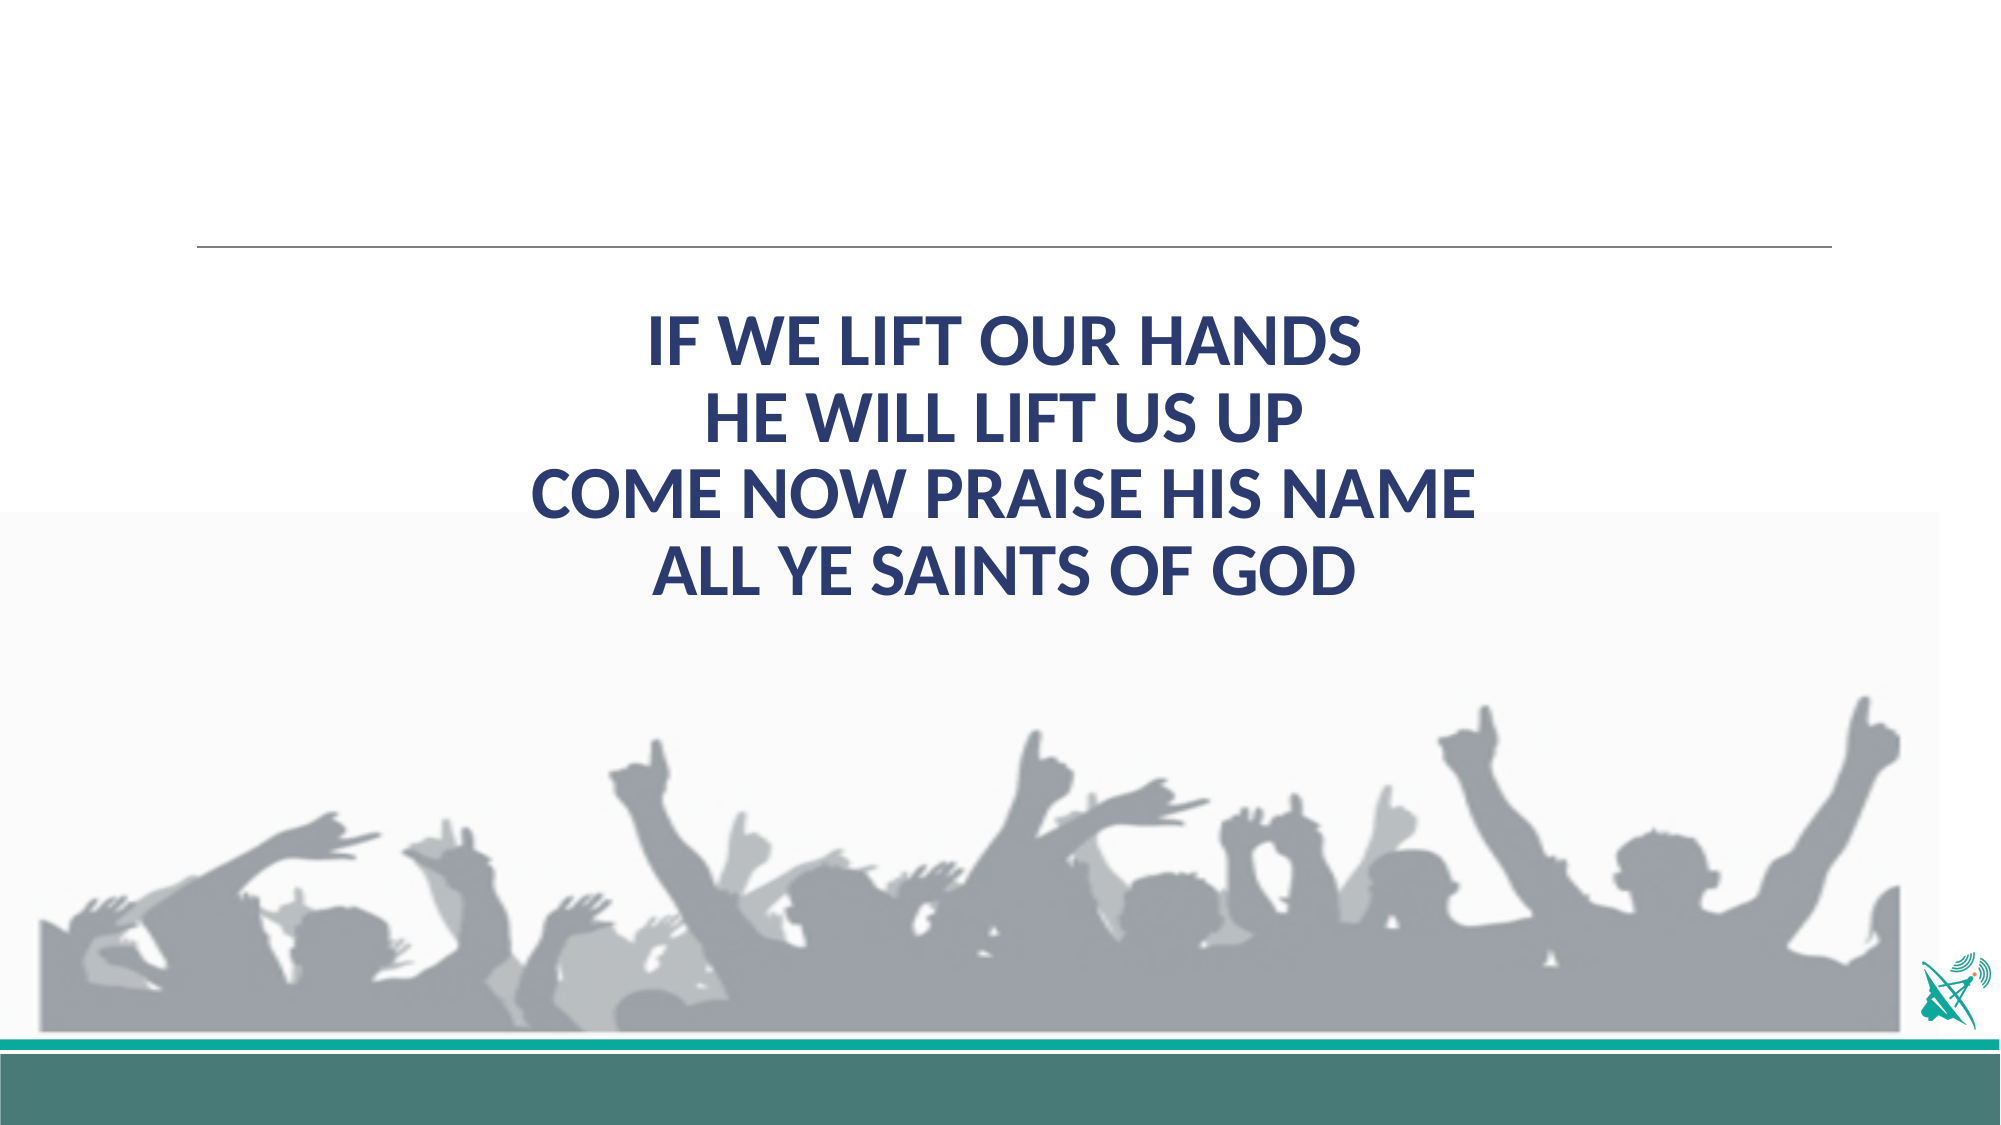

# IF WE LIFT OUR HANDS HE WILL LIFT US UP COME NOW PRAISE HIS NAME ALL YE SAINTS OF GOD